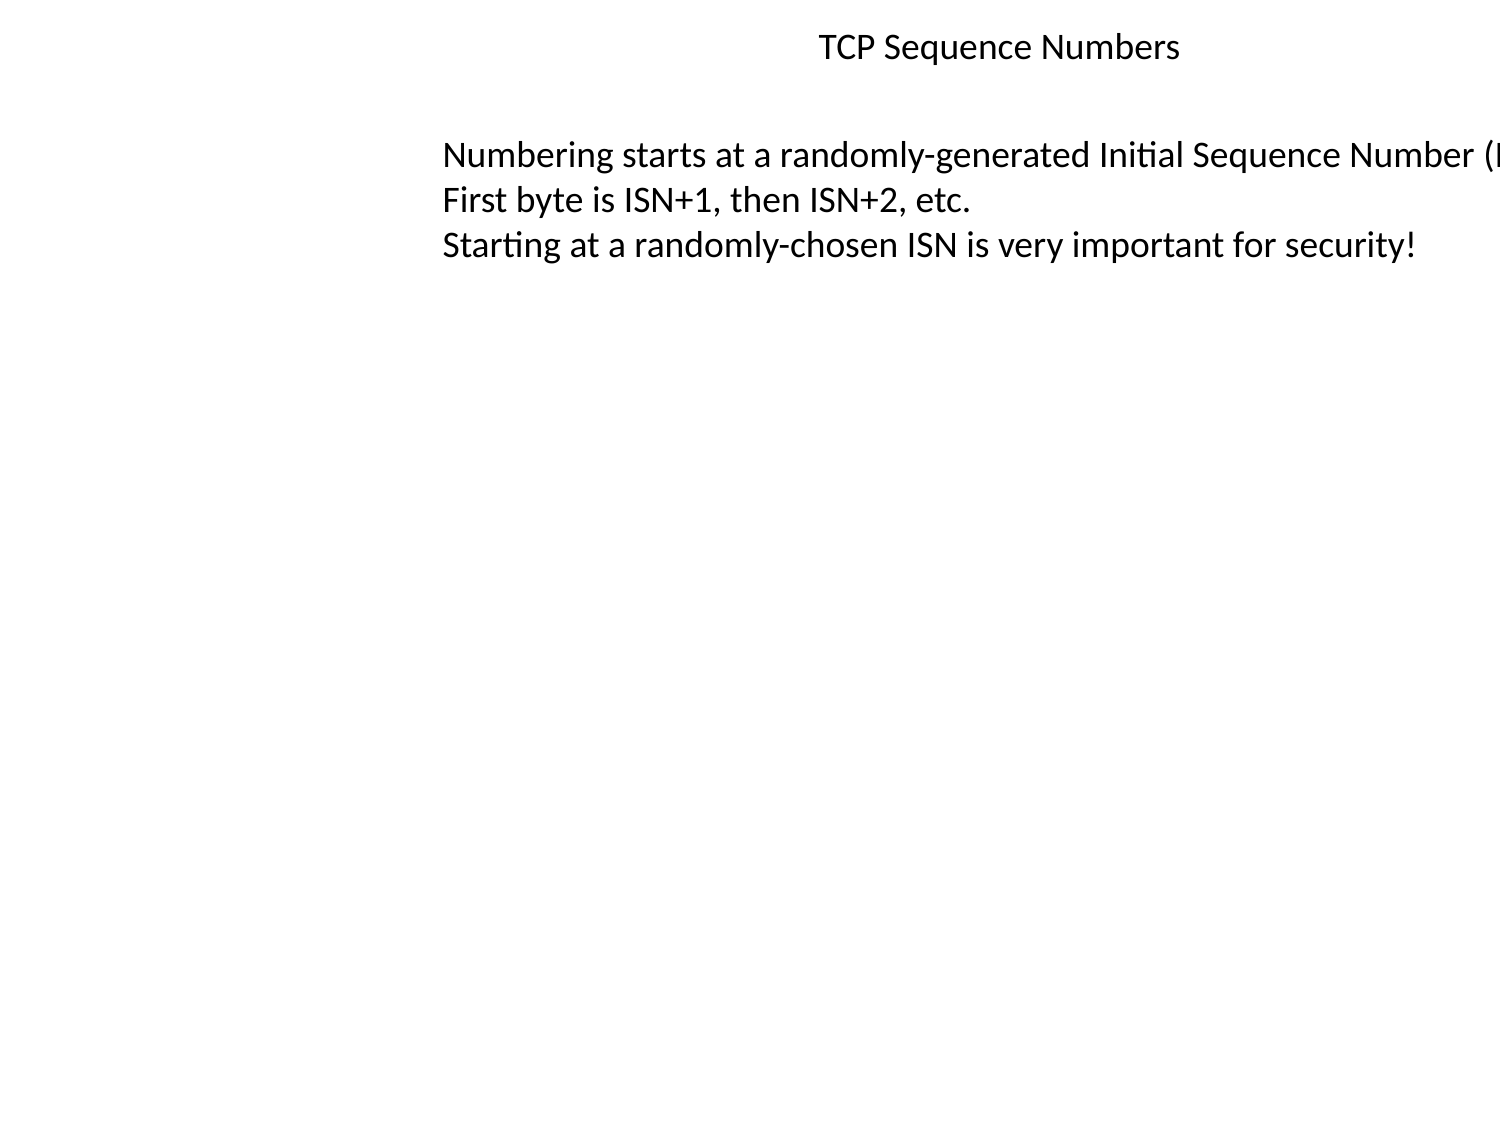

TCP Sequence Numbers
Numbering starts at a randomly-generated Initial Sequence Number (ISN)
First byte is ISN+1, then ISN+2, etc.
Starting at a randomly-chosen ISN is very important for security!